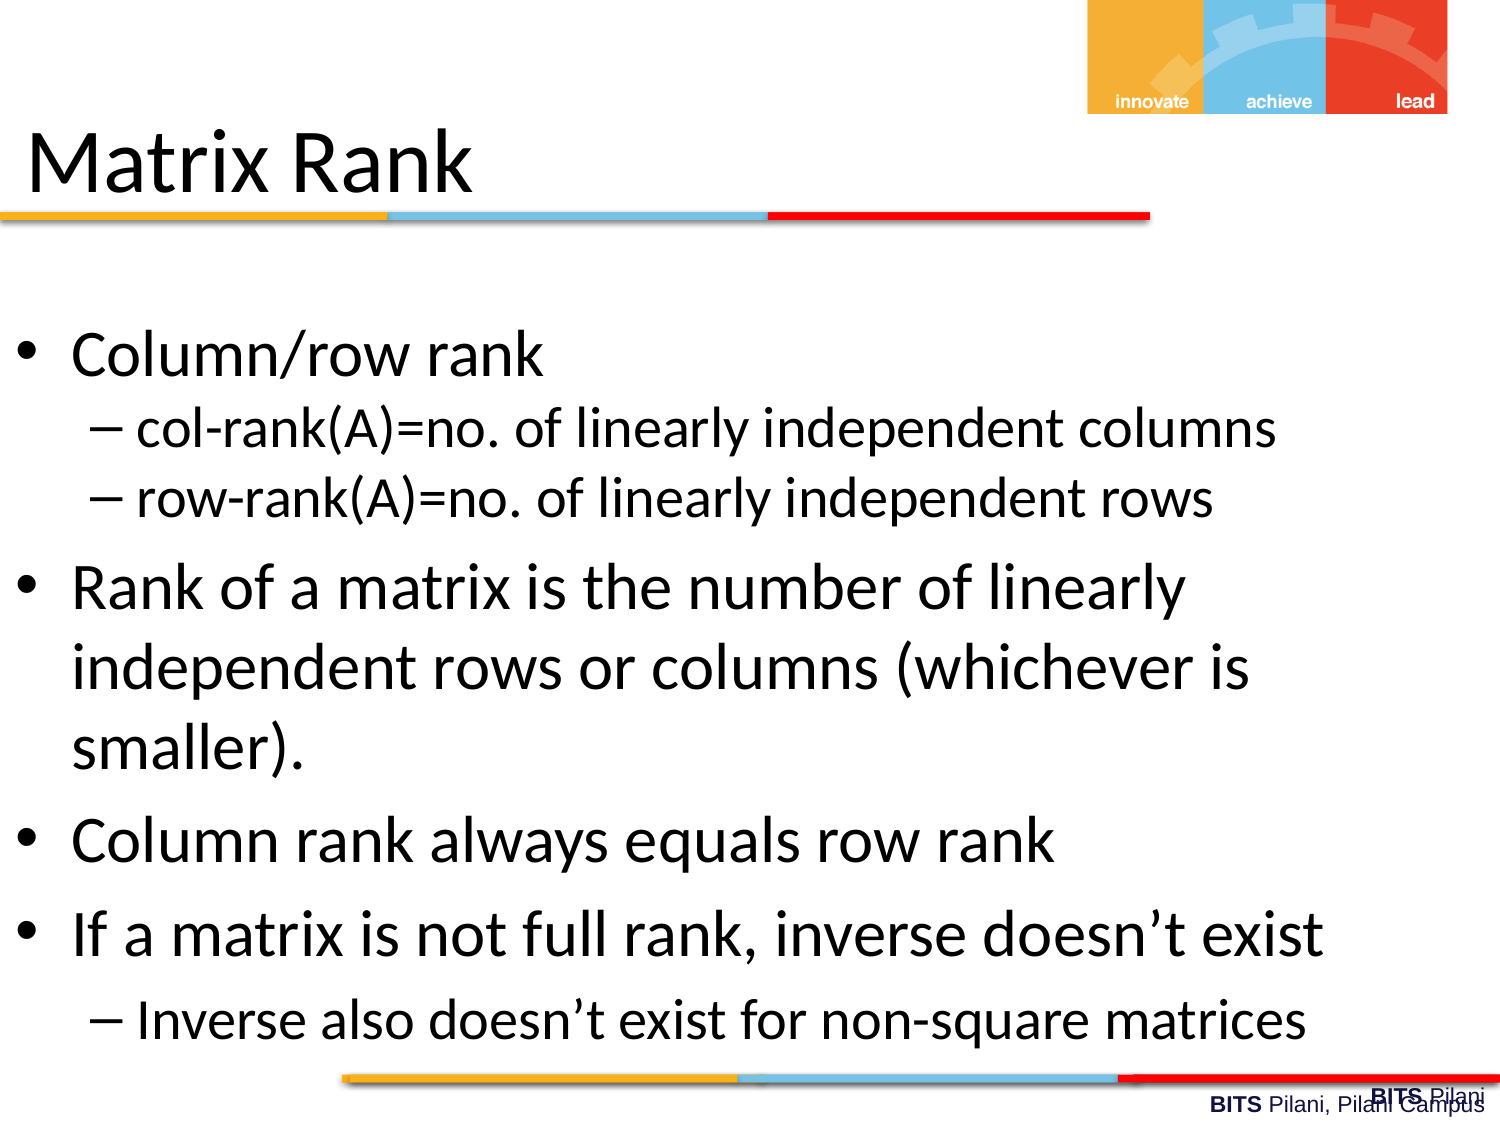

Matrix Rank
Column/row rank
col-rank(A)=no. of linearly independent columns
row-rank(A)=no. of linearly independent rows
Rank of a matrix is the number of linearly independent rows or columns (whichever is smaller).
Column rank always equals row rank
If a matrix is not full rank, inverse doesn’t exist
Inverse also doesn’t exist for non-square matrices